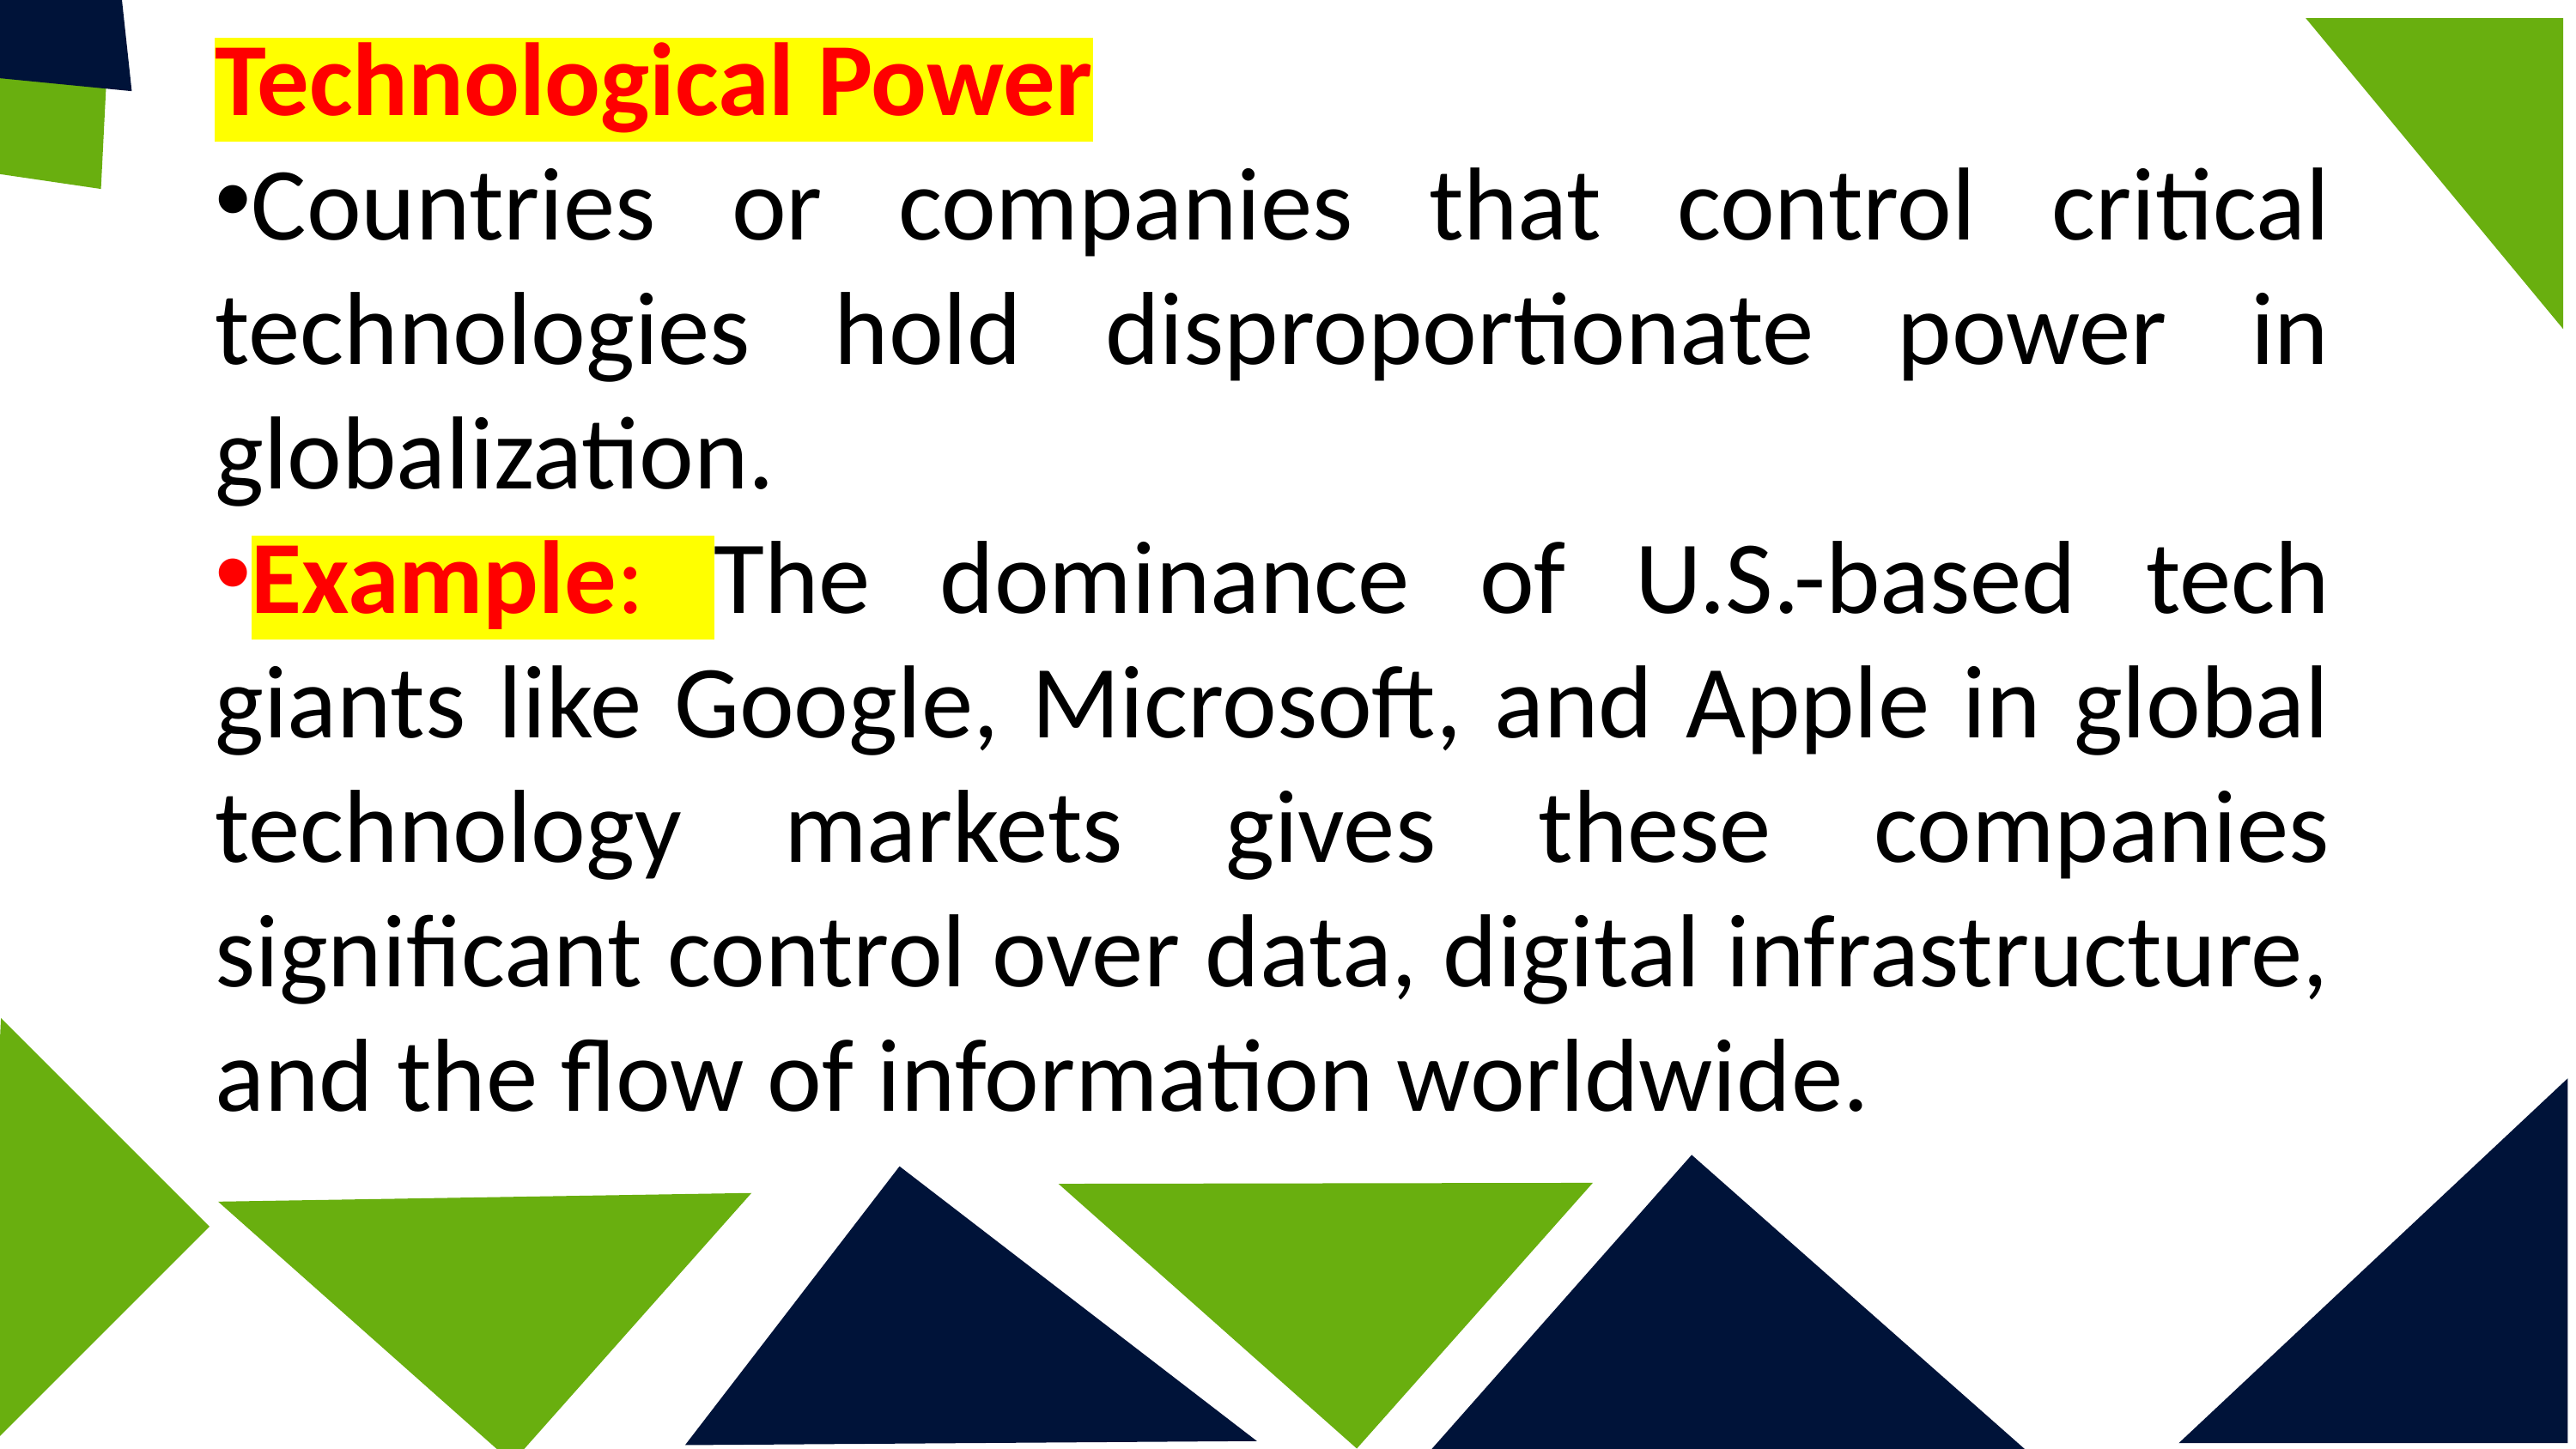

Technological Power
Countries or companies that control critical technologies hold disproportionate power in globalization.
Example: The dominance of U.S.-based tech giants like Google, Microsoft, and Apple in global technology markets gives these companies significant control over data, digital infrastructure, and the flow of information worldwide.